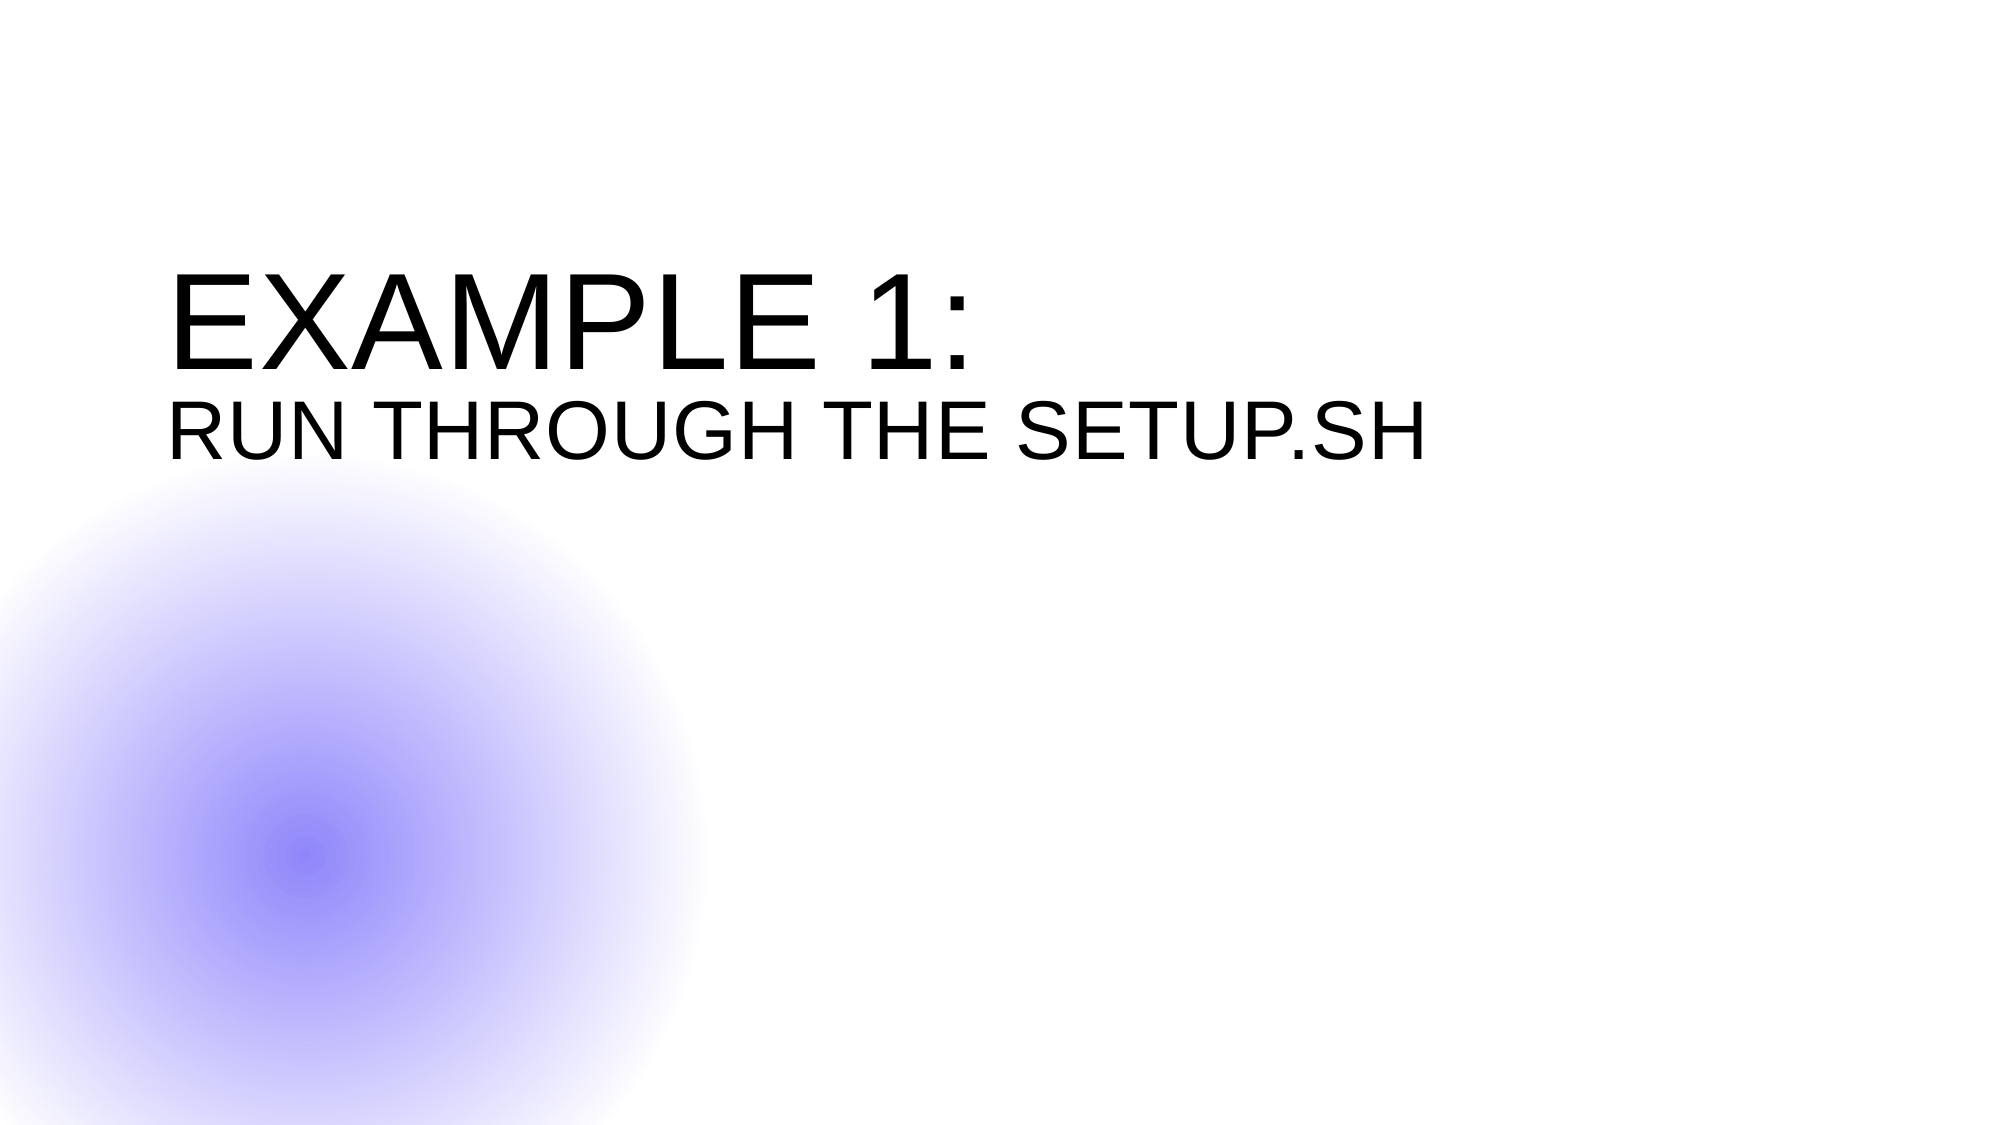

# Example 1: run through the setup.sh